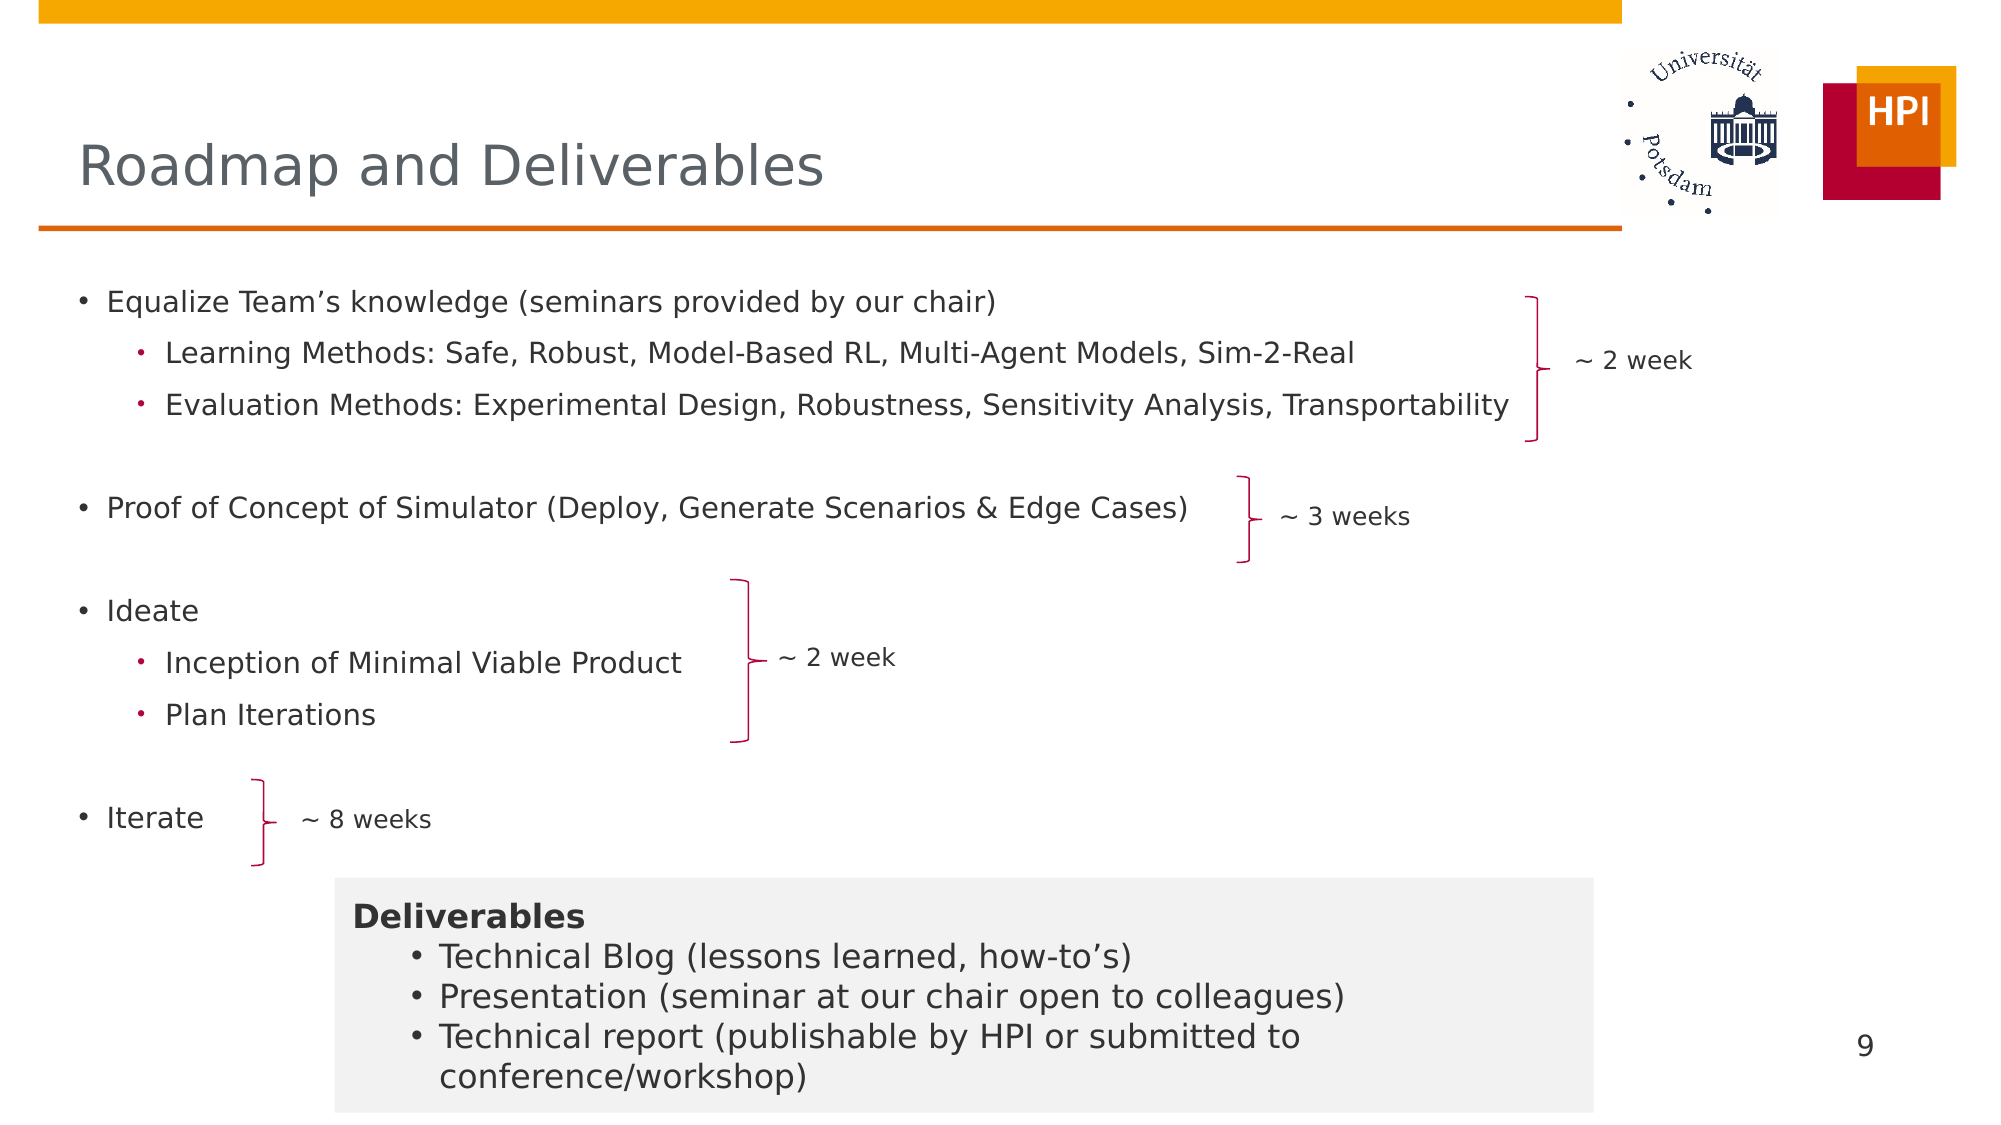

# Roadmap and Deliverables
Equalize Team’s knowledge (seminars provided by our chair)
Learning Methods: Safe, Robust, Model-Based RL, Multi-Agent Models, Sim-2-Real
Evaluation Methods: Experimental Design, Robustness, Sensitivity Analysis, Transportability

Proof of Concept of Simulator (Deploy, Generate Scenarios & Edge Cases)

Ideate
Inception of Minimal Viable Product
Plan Iterations

Iterate

~ 2 week

~ 3 weeks

~ 2 week

~ 8 weeks
Deliverables
Technical Blog (lessons learned, how-to’s)
Presentation (seminar at our chair open to colleagues)
Technical report (publishable by HPI or submitted to conference/workshop)
9